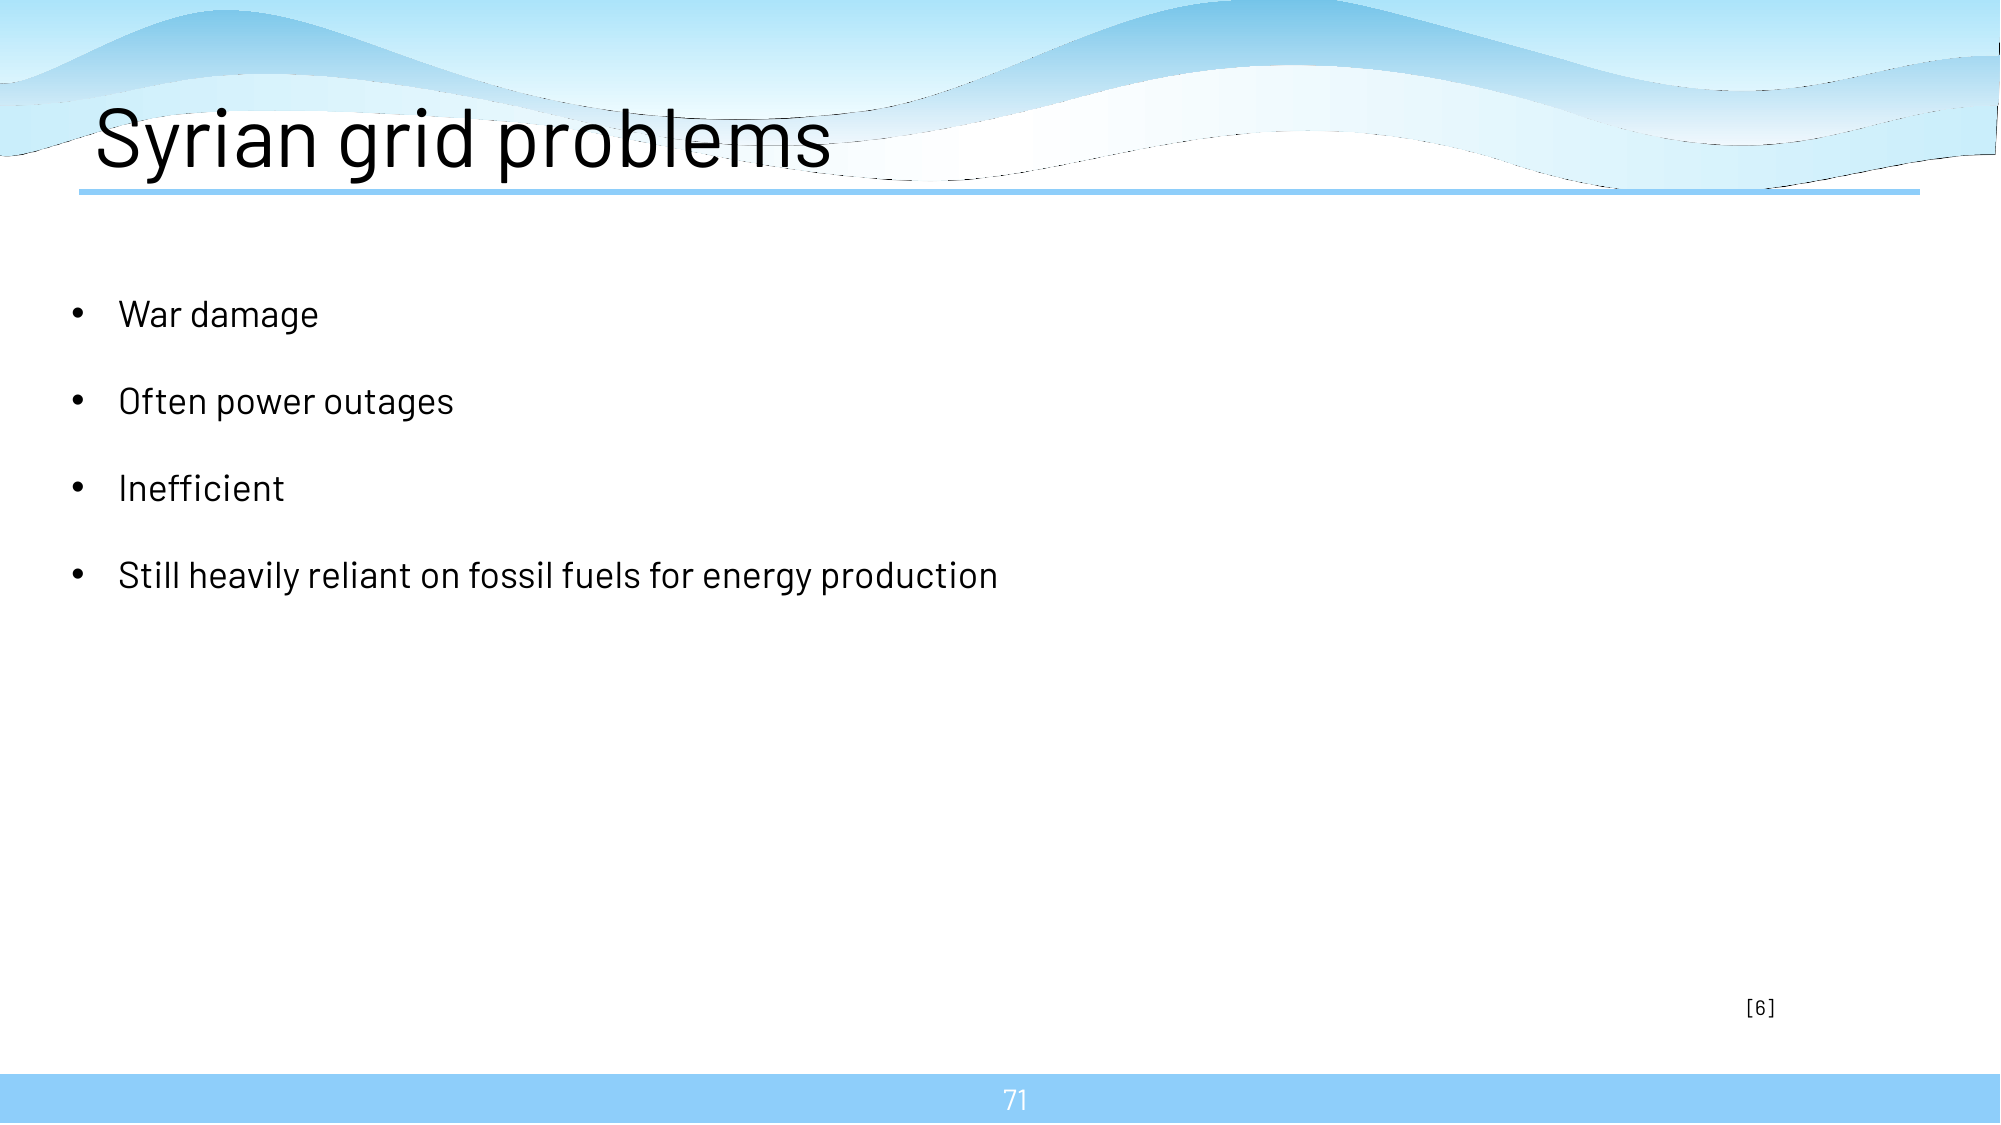

# Syrian grid problems

War damage

Often power outages

Inefficient

Still heavily reliant on fossil fuels for energy production

[6]

71